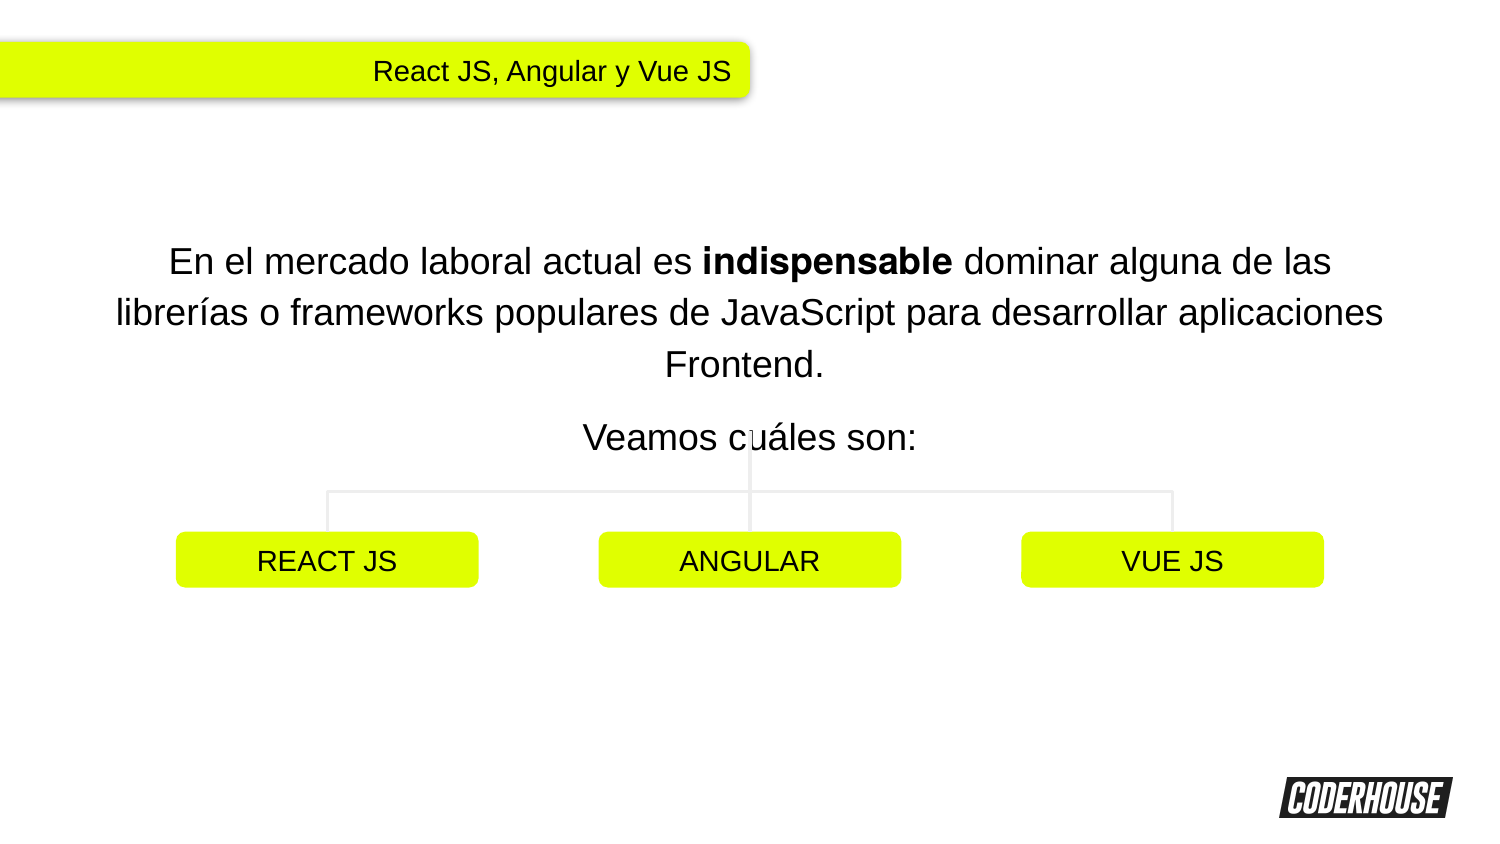

React JS, Angular y Vue JS
En el mercado laboral actual es indispensable dominar alguna de las librerías o frameworks populares de JavaScript para desarrollar aplicaciones Frontend.
Veamos cuáles son:
REACT JS
ANGULAR
VUE JS